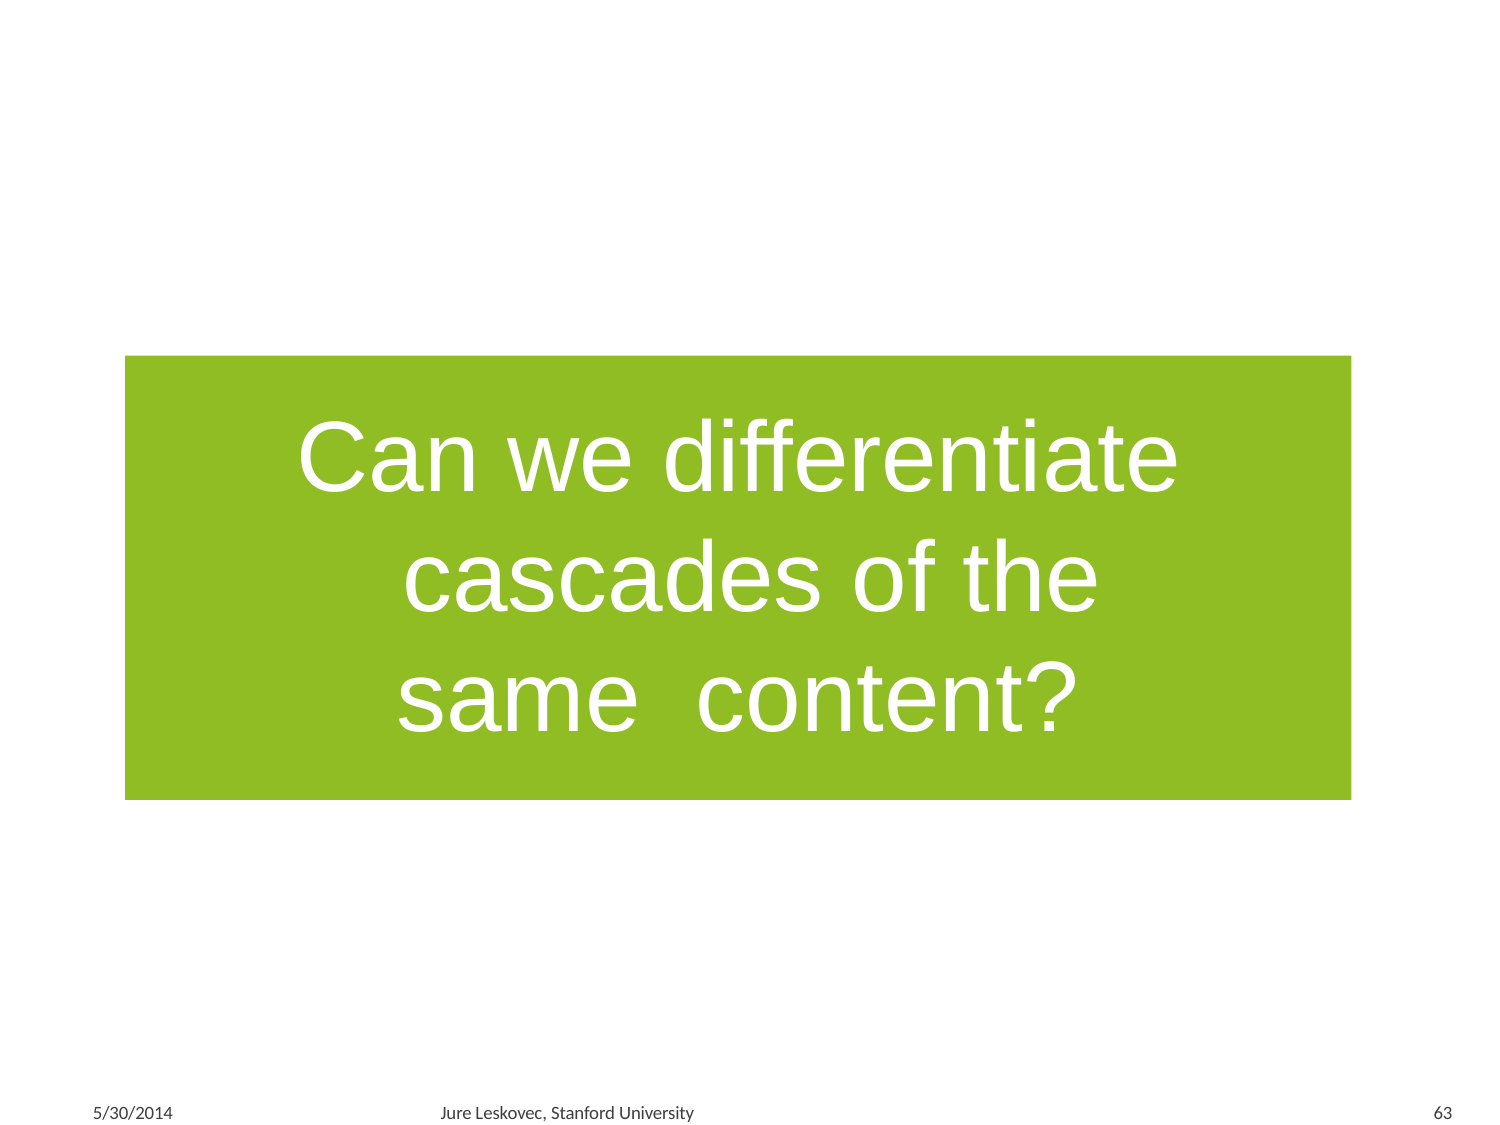

Can we differentiate  cascades of the same  content?
5/30/2014
Jure Leskovec, Stanford University
63